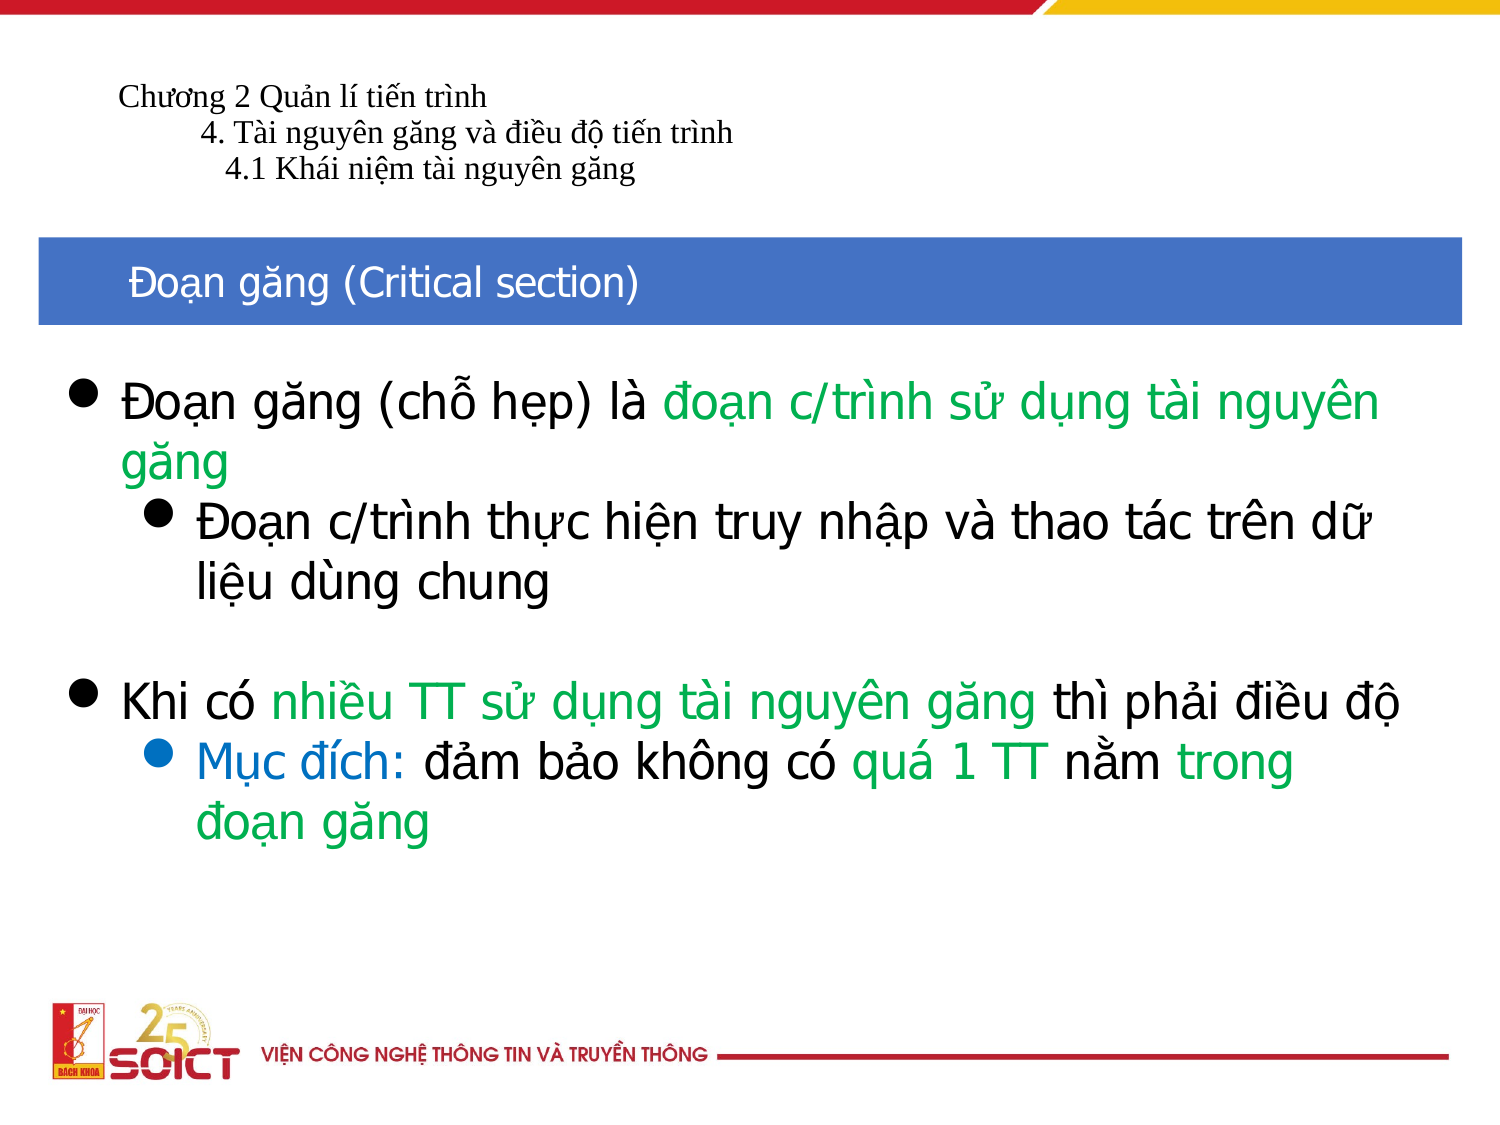

# Chương 2 Quản lí tiến trình 4. Tài nguyên găng và điều độ tiến trình 4.1 Khái niệm tài nguyên găng
Đoạn găng (Critical section)

Đoạn găng (chỗ hẹp) là đoạn c/trình sử dụng tài nguyên găng
Đoạn c/trình thực hiện truy nhập và thao tác trên dữ liệu dùng chung

Khi có nhiều TT sử dụng tài nguyên găng thì phải điều độ
Mục đích: đảm bảo không có quá 1 TT nằm trong đoạn găng